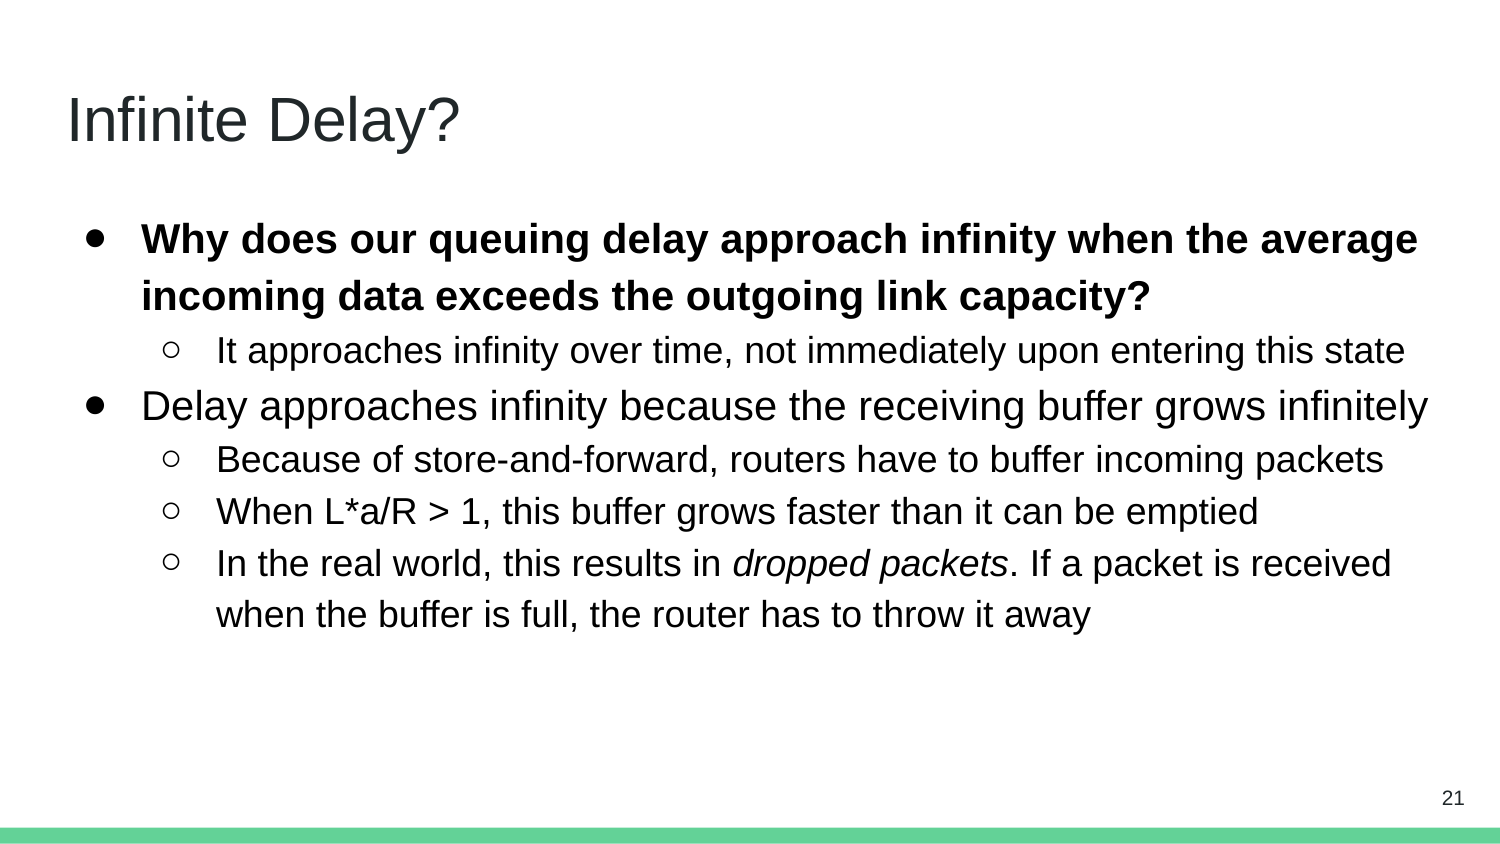

# Infinite Delay?
Why does our queuing delay approach infinity when the average incoming data exceeds the outgoing link capacity?
It approaches infinity over time, not immediately upon entering this state
Delay approaches infinity because the receiving buffer grows infinitely
Because of store-and-forward, routers have to buffer incoming packets
When L*a/R > 1, this buffer grows faster than it can be emptied
In the real world, this results in dropped packets. If a packet is received when the buffer is full, the router has to throw it away
21